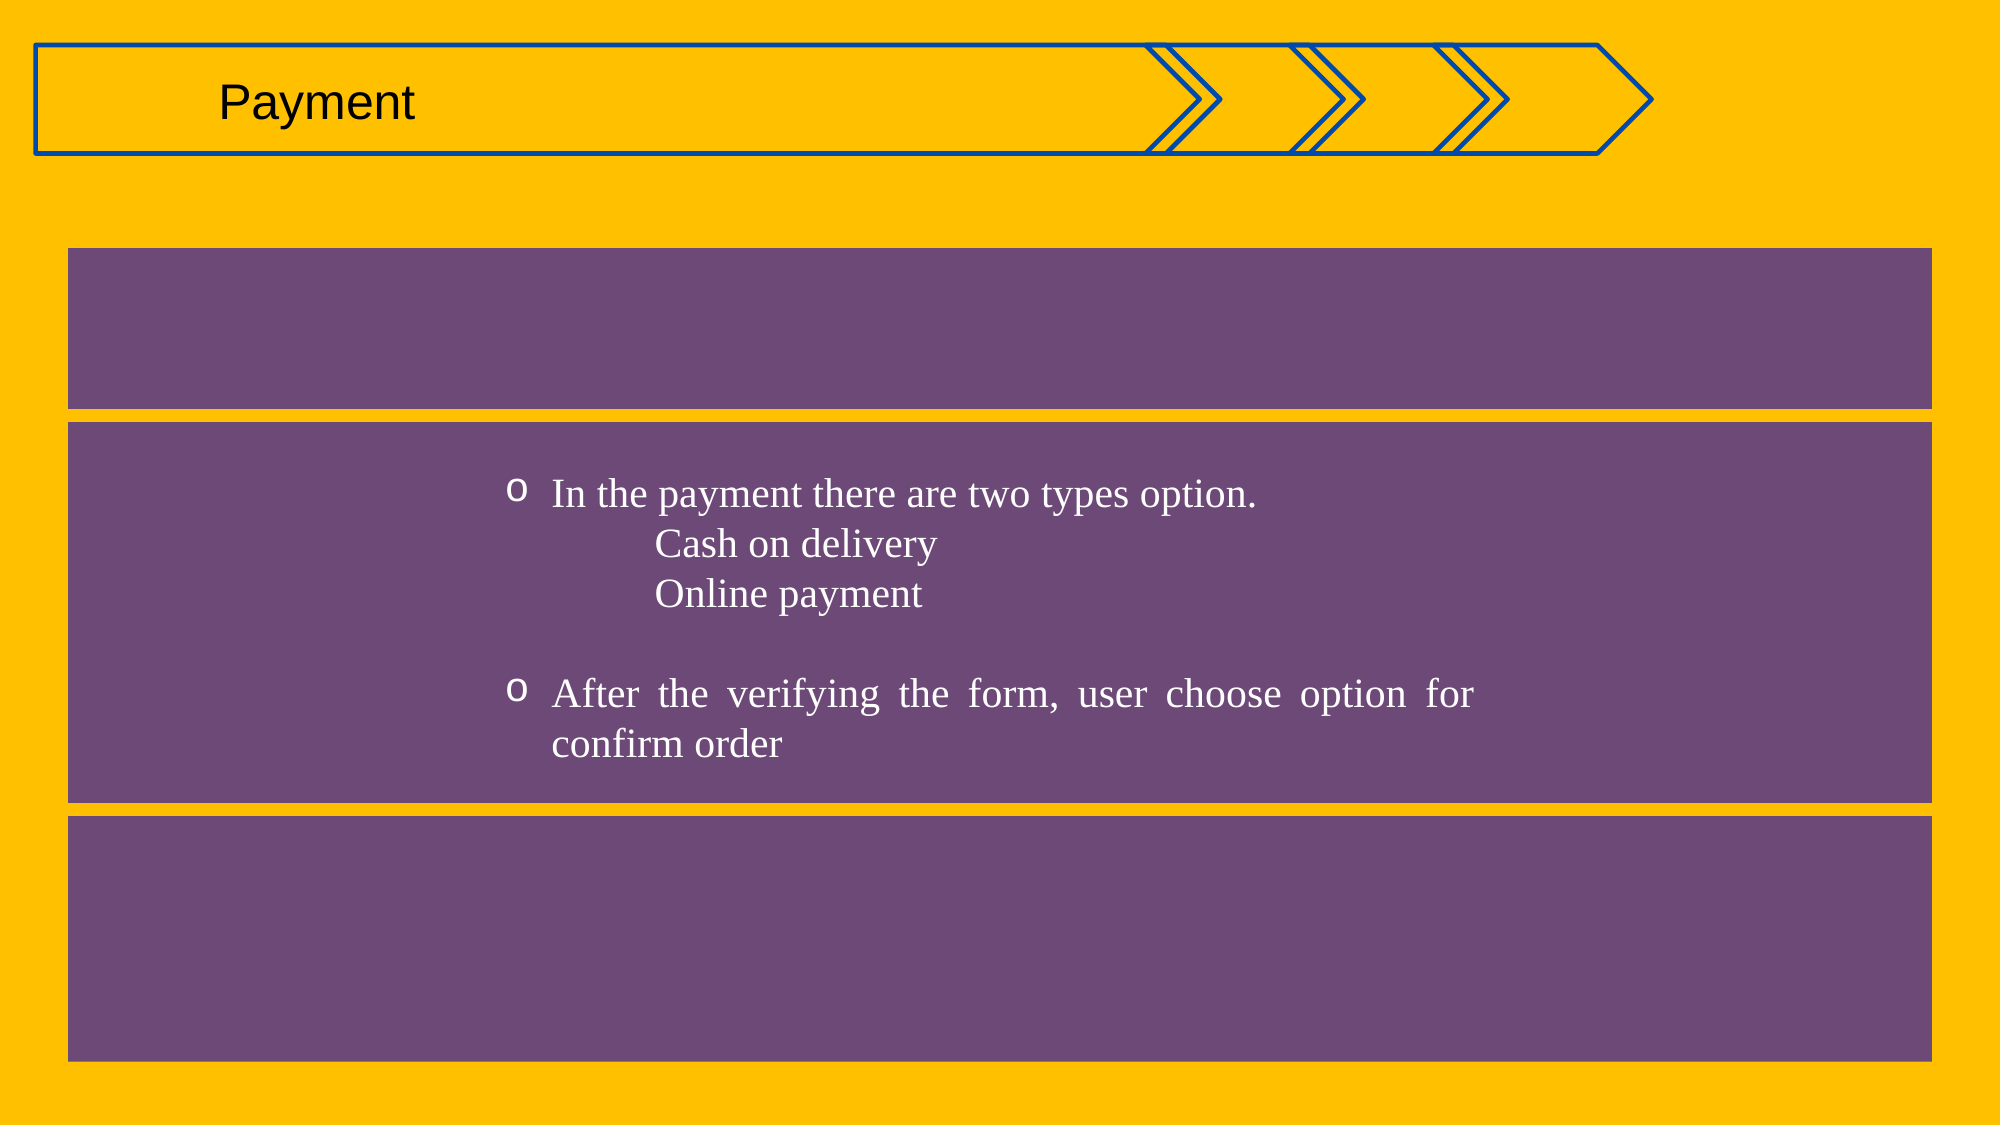

Payment

In the payment there are two types option.
	Cash on delivery
	Online payment

After the verifying the form, user choose option for confirm order